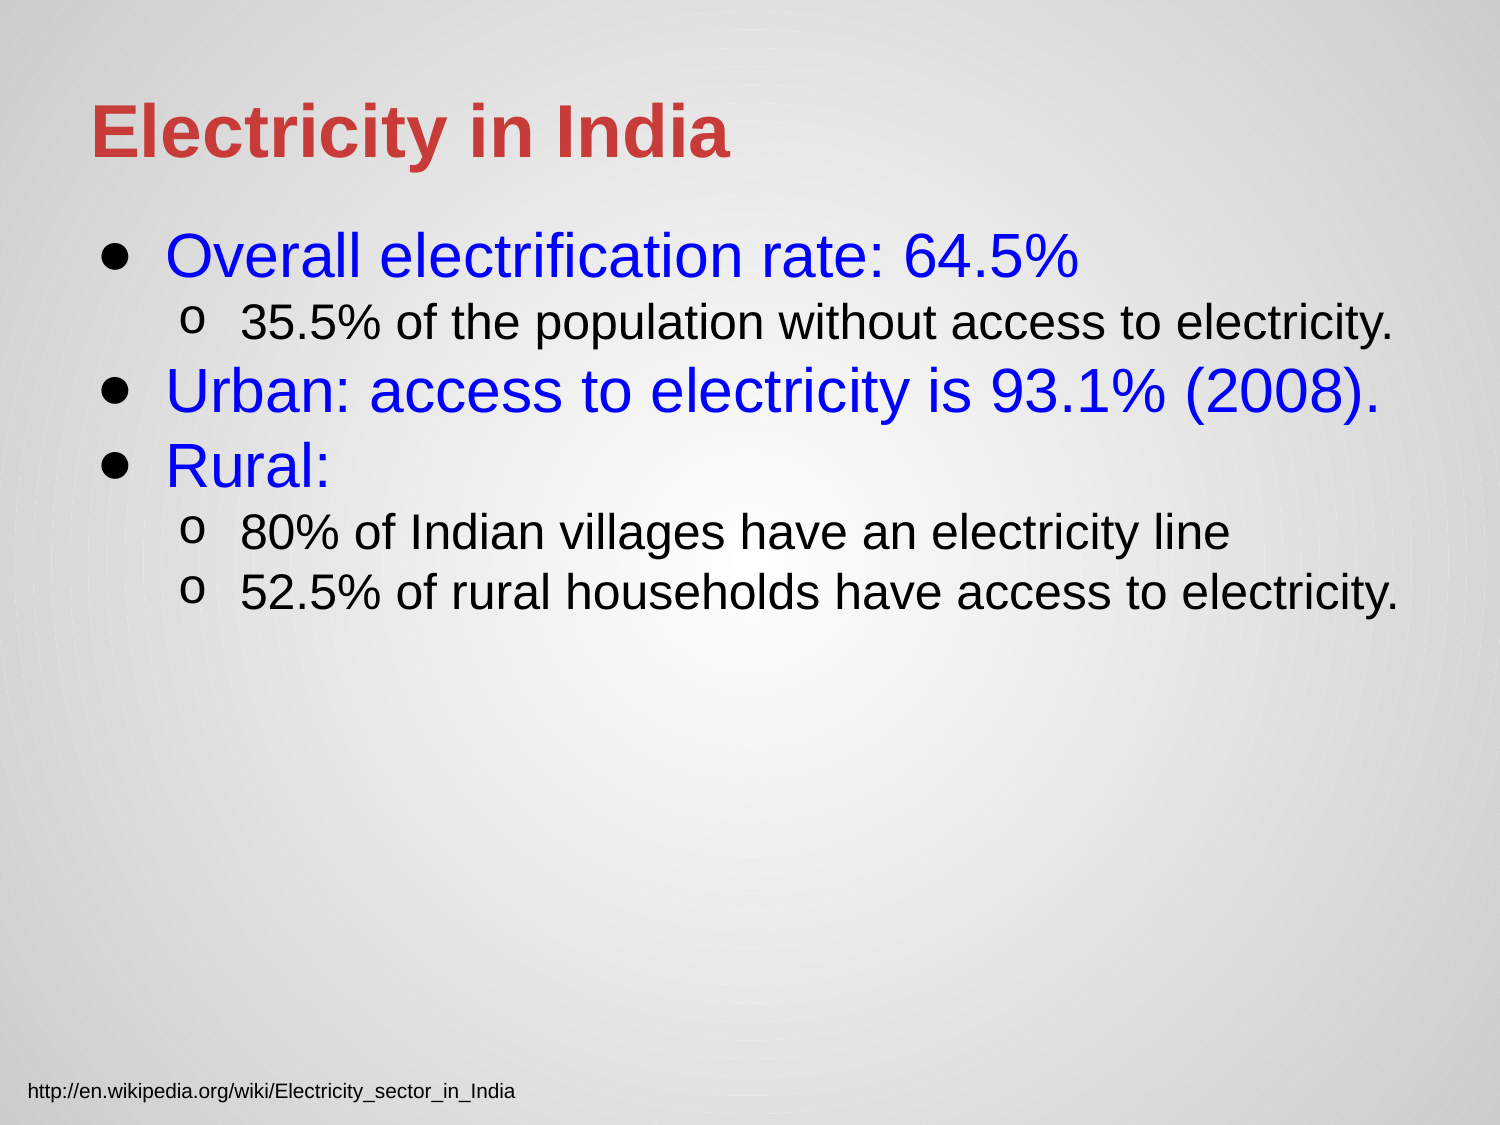

# Electricity in India
Overall electrification rate: 64.5%
35.5% of the population without access to electricity.
Urban: access to electricity is 93.1% (2008).
Rural:
80% of Indian villages have an electricity line
52.5% of rural households have access to electricity.
http://en.wikipedia.org/wiki/Electricity_sector_in_India